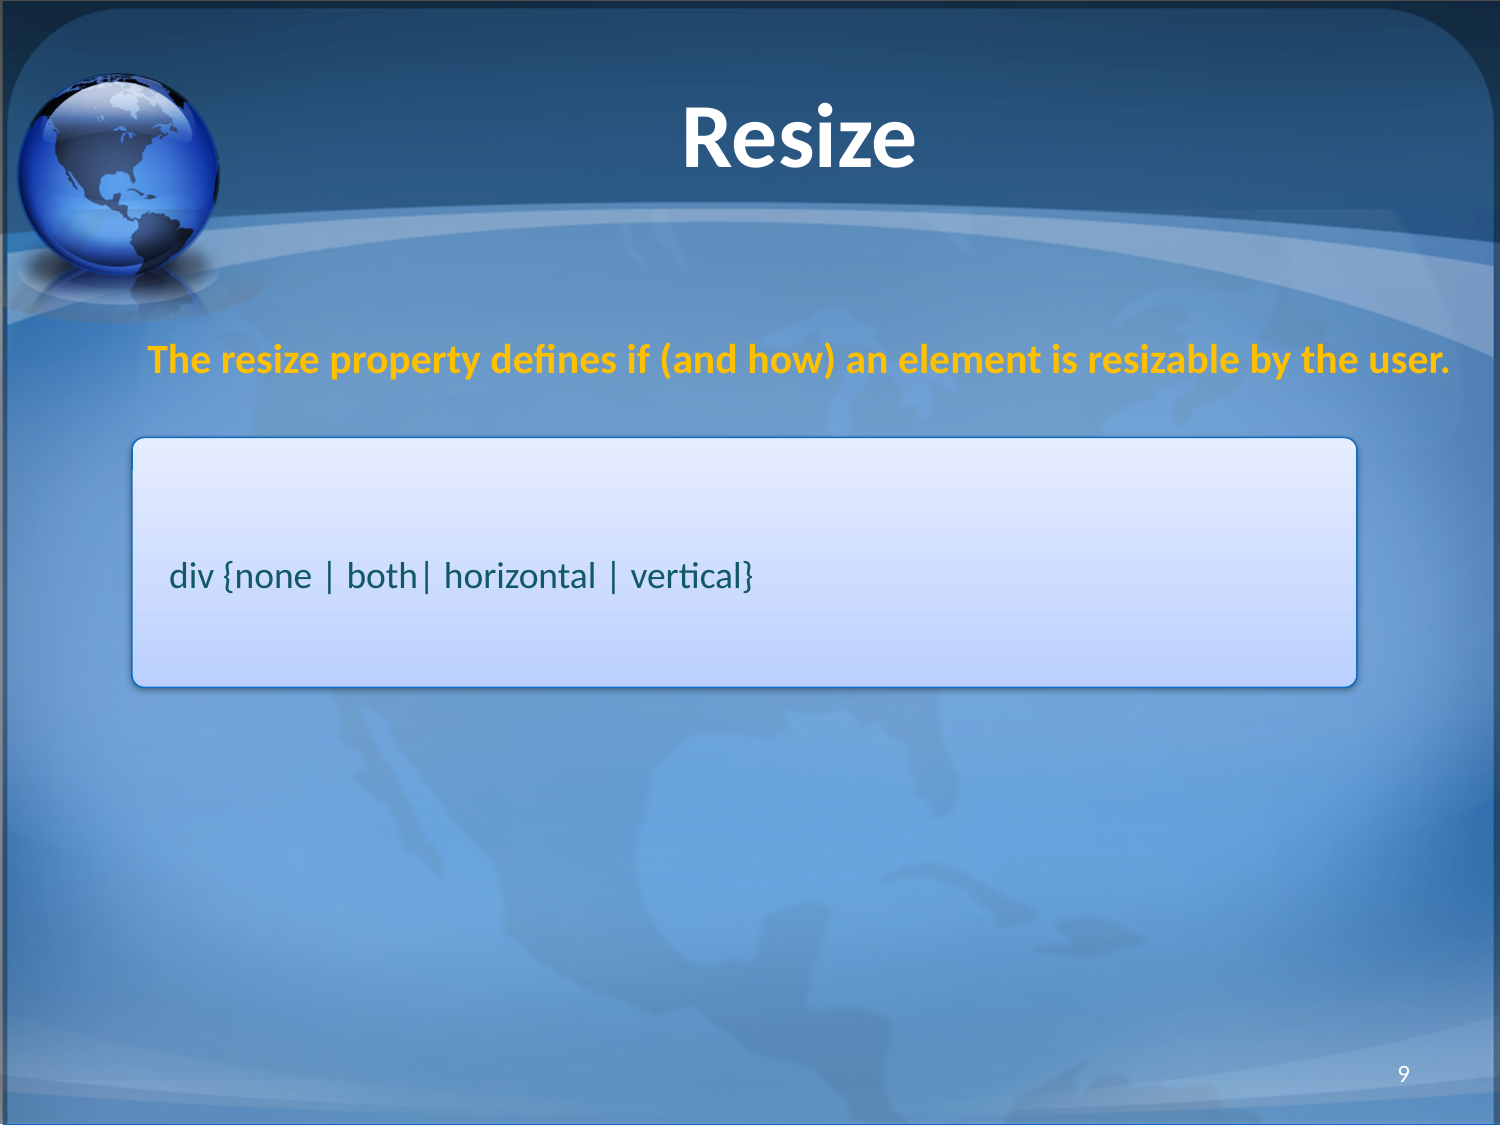

# Resize
The resize property defines if (and how) an element is resizable by the user.
div {none | both| horizontal | vertical}

9